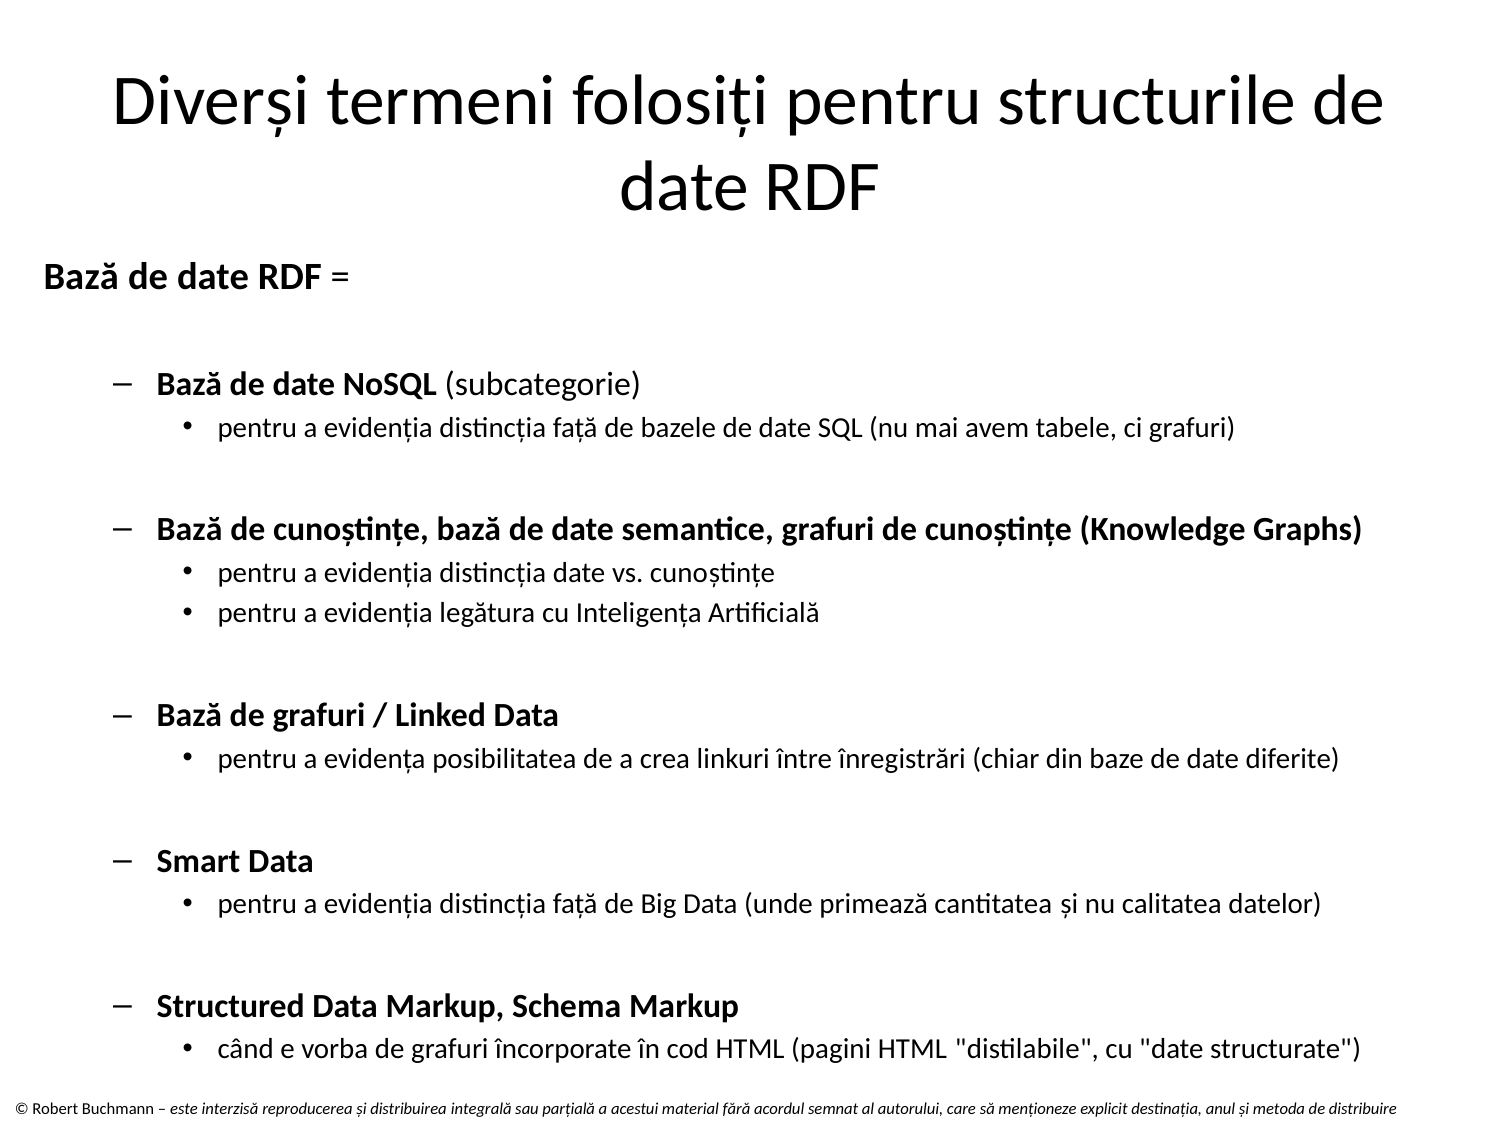

# Diverși termeni folosiți pentru structurile de date RDF
Bază de date RDF =

Bază de date NoSQL (subcategorie)
pentru a evidenția distincția față de bazele de date SQL (nu mai avem tabele, ci grafuri)

Bază de cunoștințe, bază de date semantice, grafuri de cunoștințe (Knowledge Graphs)
pentru a evidenția distincția date vs. cunoștințe
pentru a evidenția legătura cu Inteligența Artificială

Bază de grafuri / Linked Data
pentru a evidența posibilitatea de a crea linkuri între înregistrări (chiar din baze de date diferite)

Smart Data
pentru a evidenția distincția față de Big Data (unde primează cantitatea și nu calitatea datelor)

Structured Data Markup, Schema Markup
când e vorba de grafuri încorporate în cod HTML (pagini HTML "distilabile", cu "date structurate")